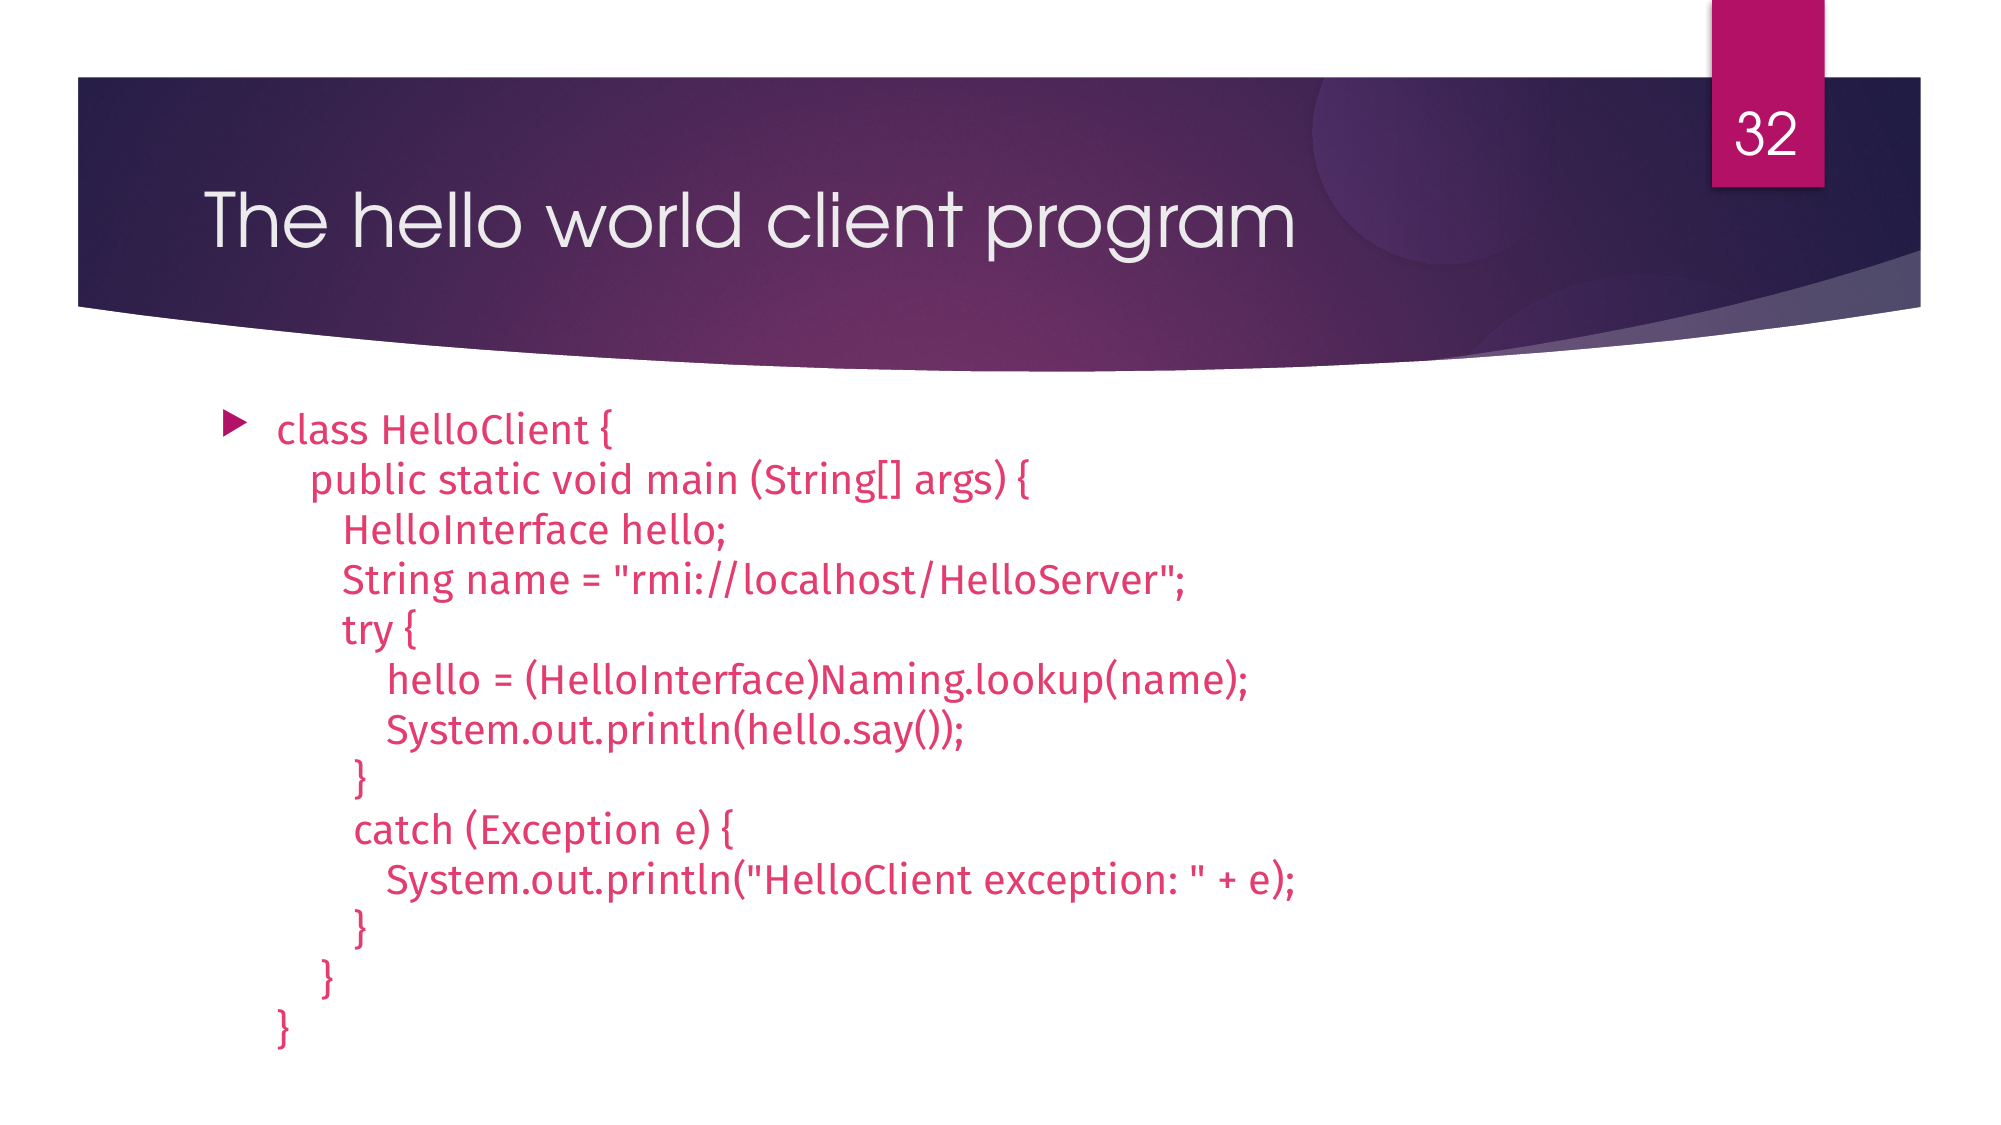

32
The hello world client program
class HelloClient {
   public static void main (String[] args) {
      HelloInterface hello;
      String name = "rmi://localhost/HelloServer";
      try {
          hello = (HelloInterface)Naming.lookup(name);
          System.out.println(hello.say());
       }
       catch (Exception e) {
          System.out.println("HelloClient exception: " + e);
       }
    }
}